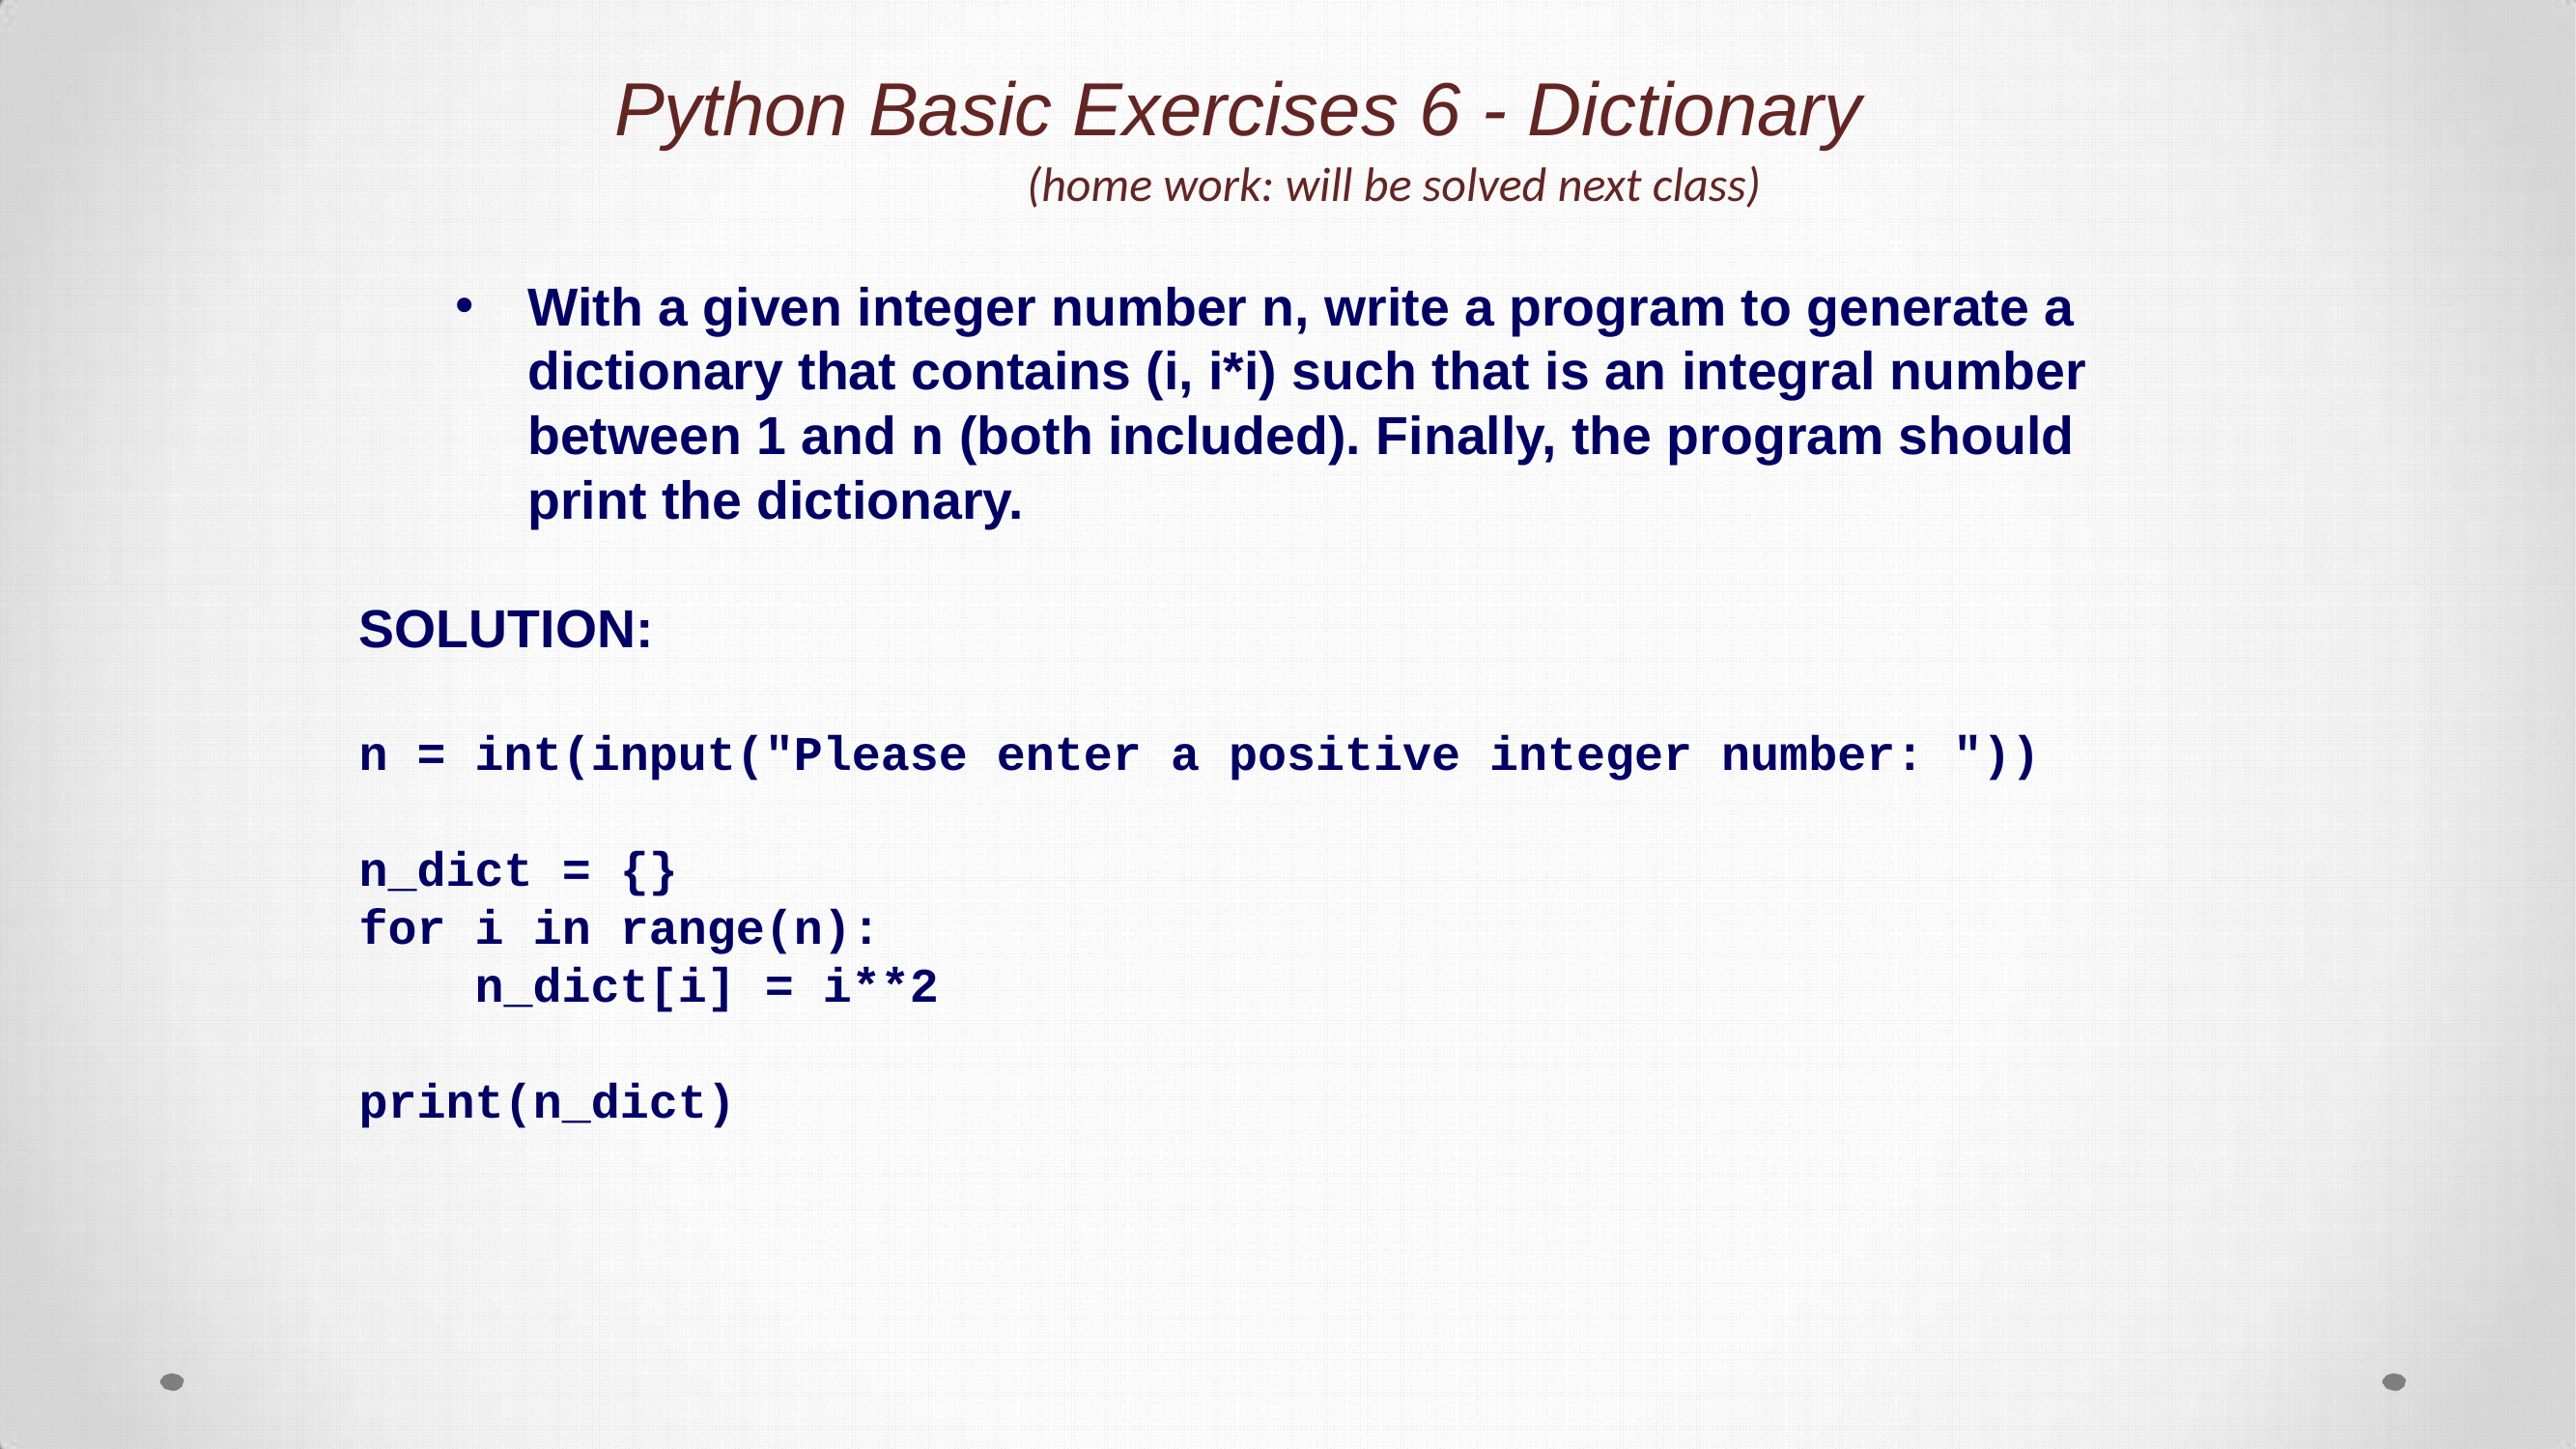

Python Basic Exercises 6 - Dictionary
(home work: will be solved next class)
With a given integer number n, write a program to generate a dictionary that contains (i, i*i) such that is an integral number between 1 and n (both included). Finally, the program should print the dictionary.

SOLUTION:

n = int(input("Please enter a positive integer number: "))

n_dict = {}
for i in range(n):
    n_dict[i] = i**2

print(n_dict)